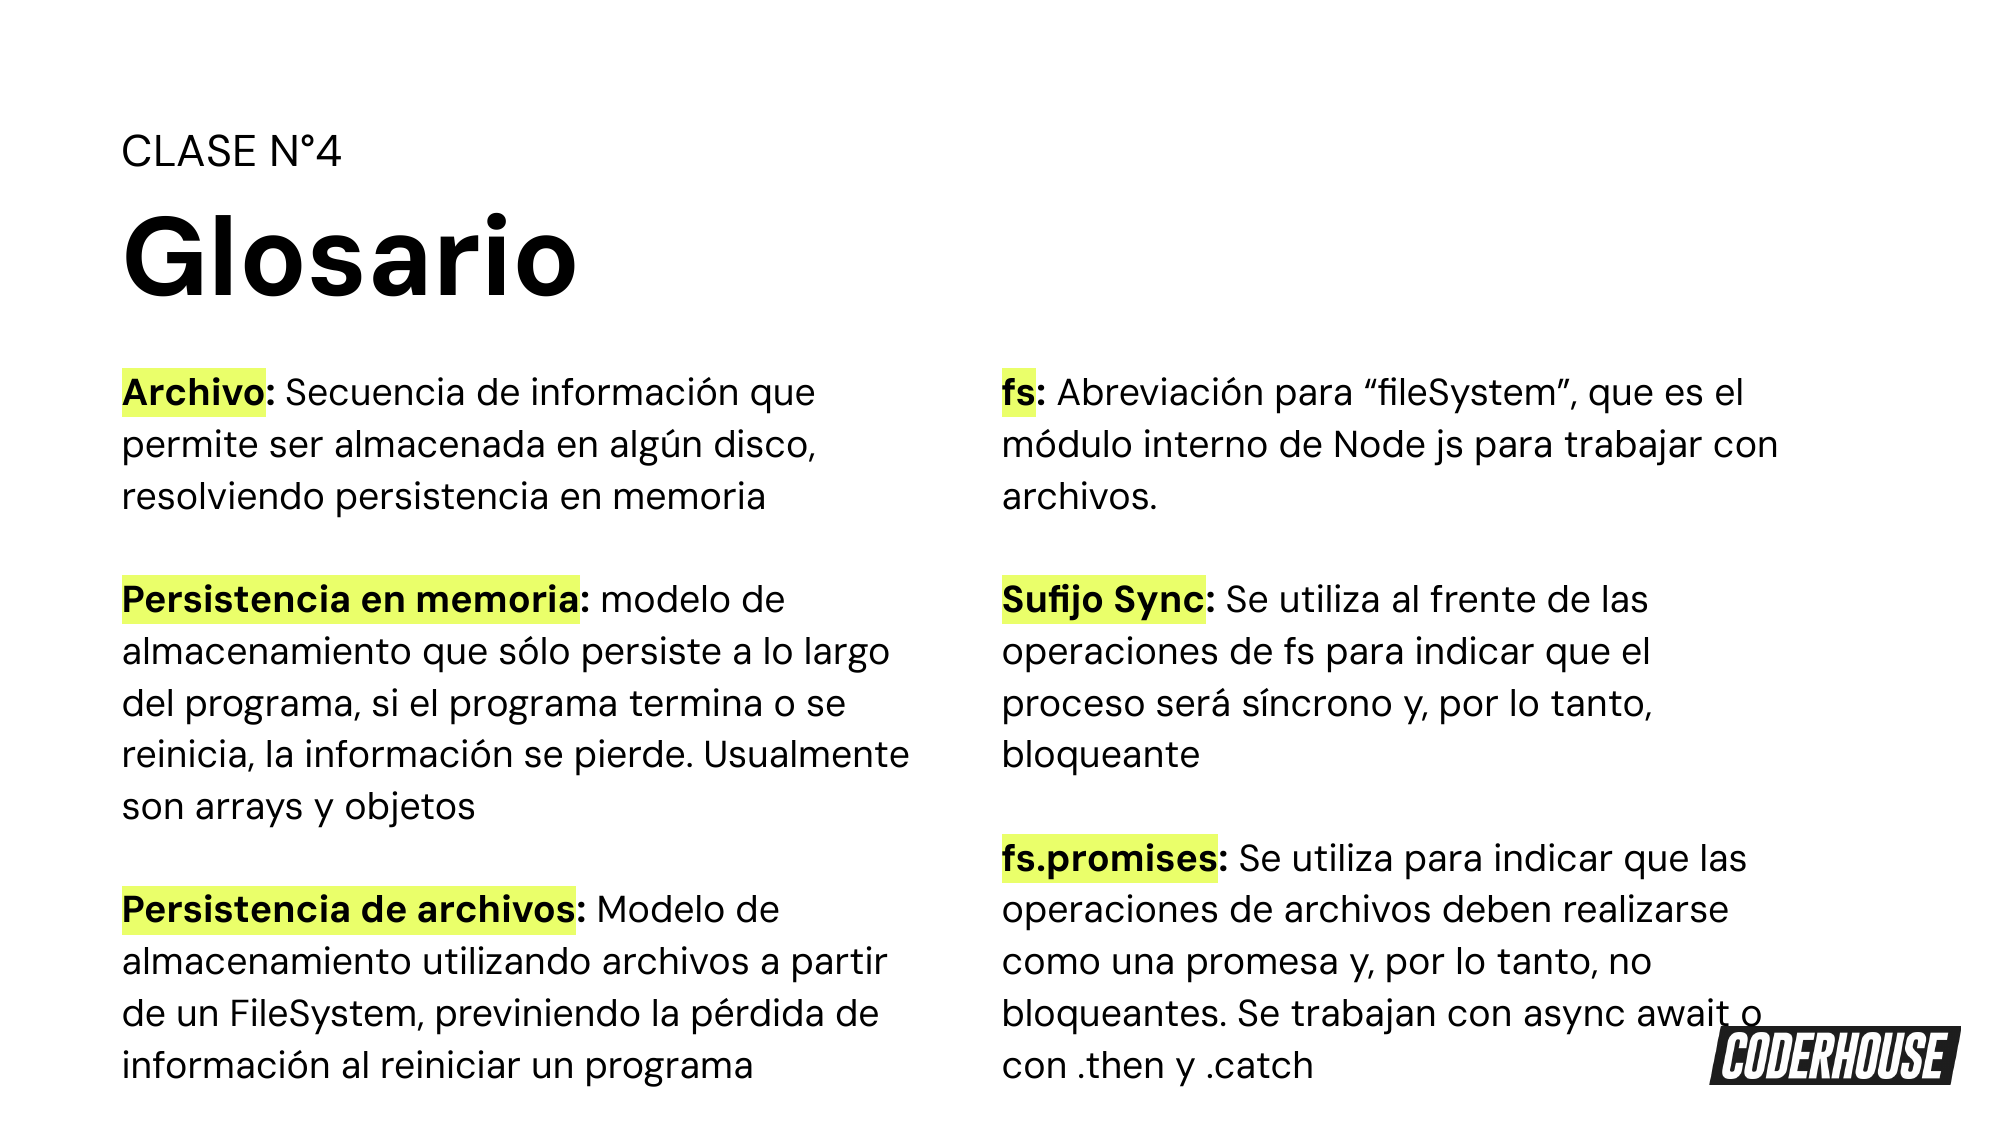

CLASE N°4
Glosario
Archivo: Secuencia de información que permite ser almacenada en algún disco, resolviendo persistencia en memoria

Persistencia en memoria: modelo de almacenamiento que sólo persiste a lo largo del programa, si el programa termina o se reinicia, la información se pierde. Usualmente son arrays y objetos

Persistencia de archivos: Modelo de almacenamiento utilizando archivos a partir de un FileSystem, previniendo la pérdida de información al reiniciar un programa
fs: Abreviación para “fileSystem”, que es el módulo interno de Node js para trabajar con archivos.

Sufijo Sync: Se utiliza al frente de las operaciones de fs para indicar que el proceso será síncrono y, por lo tanto, bloqueante

fs.promises: Se utiliza para indicar que las operaciones de archivos deben realizarse como una promesa y, por lo tanto, no bloqueantes. Se trabajan con async await o con .then y .catch